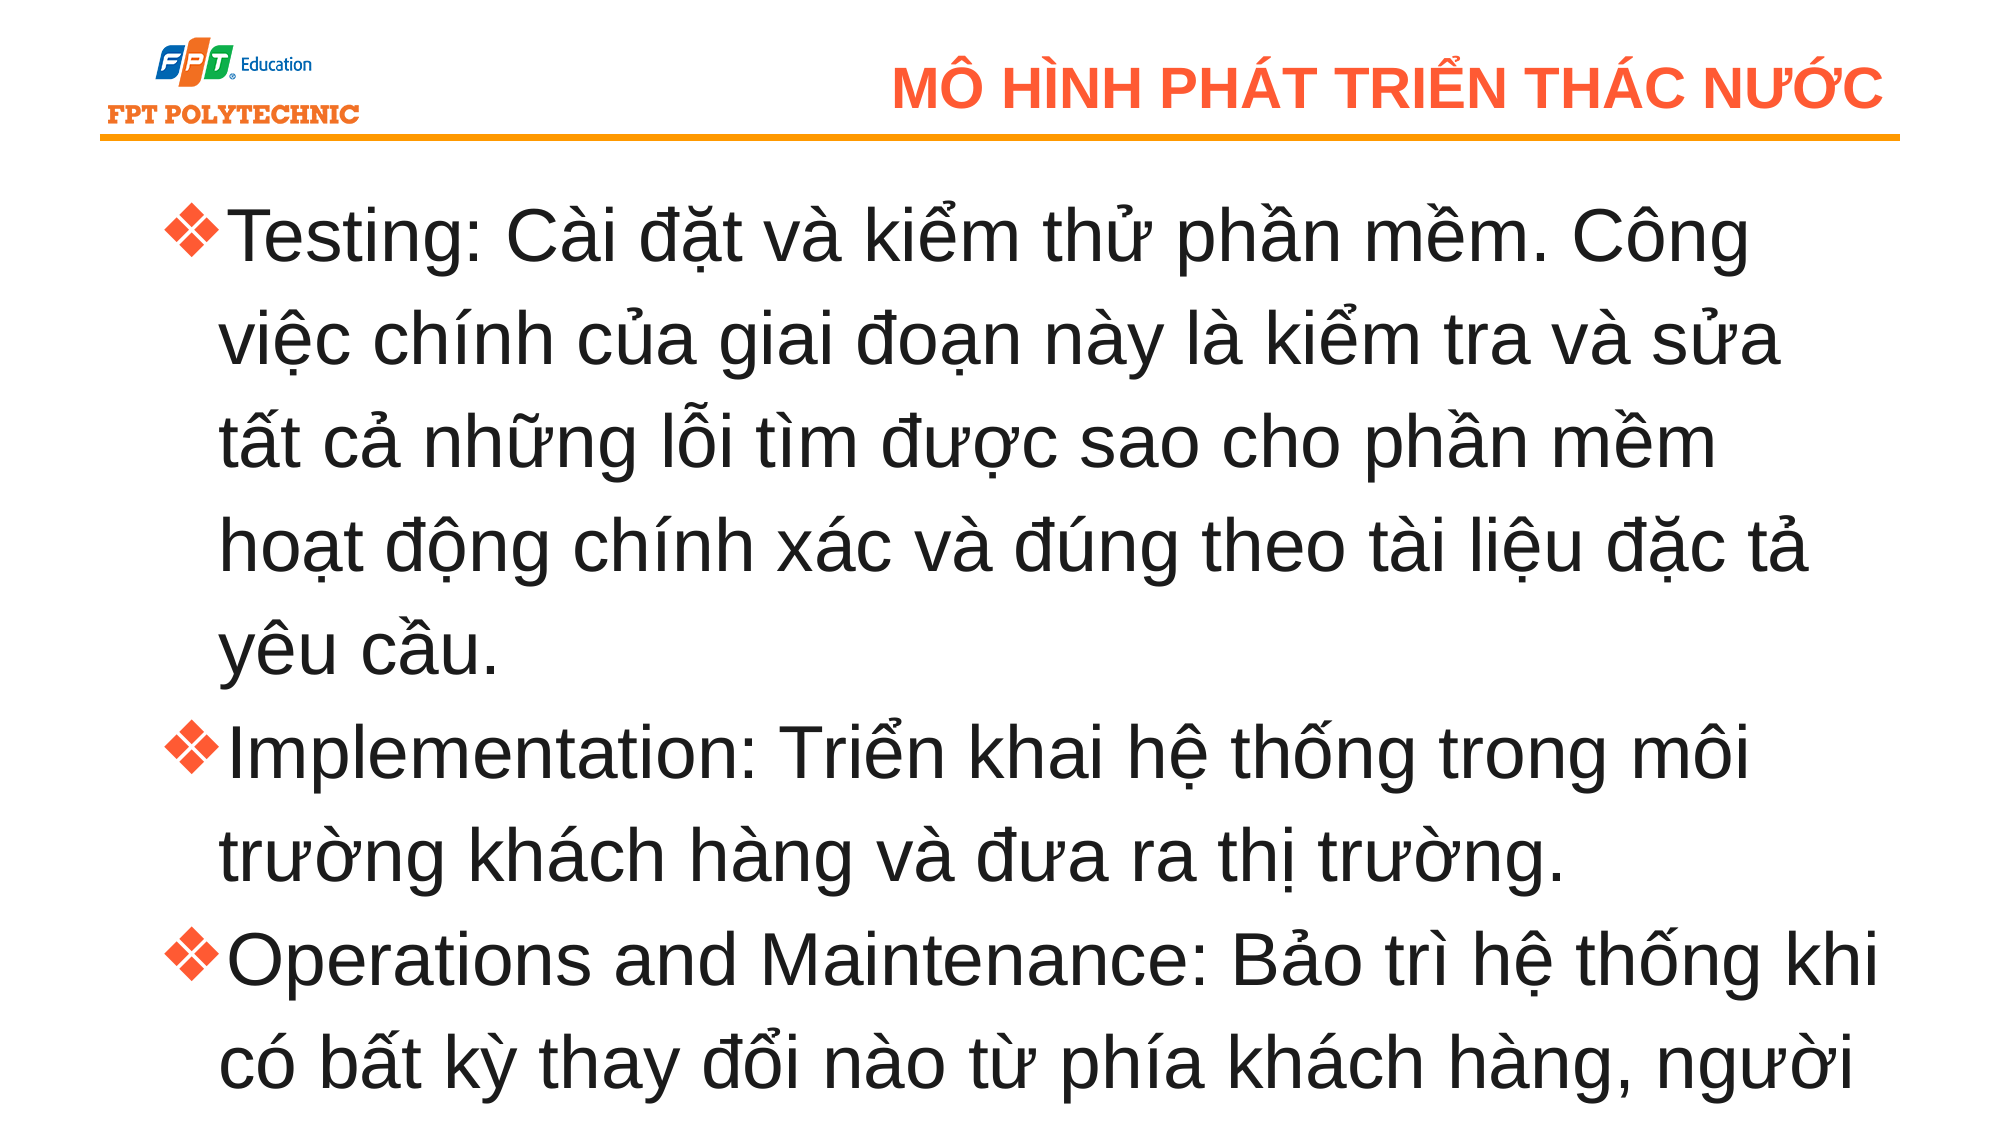

# mô hình phát triển thác nước
Testing: Cài đặt và kiểm thử phần mềm. Công việc chính của giai đoạn này là kiểm tra và sửa tất cả những lỗi tìm được sao cho phần mềm hoạt động chính xác và đúng theo tài liệu đặc tả yêu cầu.
Implementation: Triển khai hệ thống trong môi trường khách hàng và đưa ra thị trường.
Operations and Maintenance: Bảo trì hệ thống khi có bất kỳ thay đổi nào từ phía khách hàng, người sử dụng.